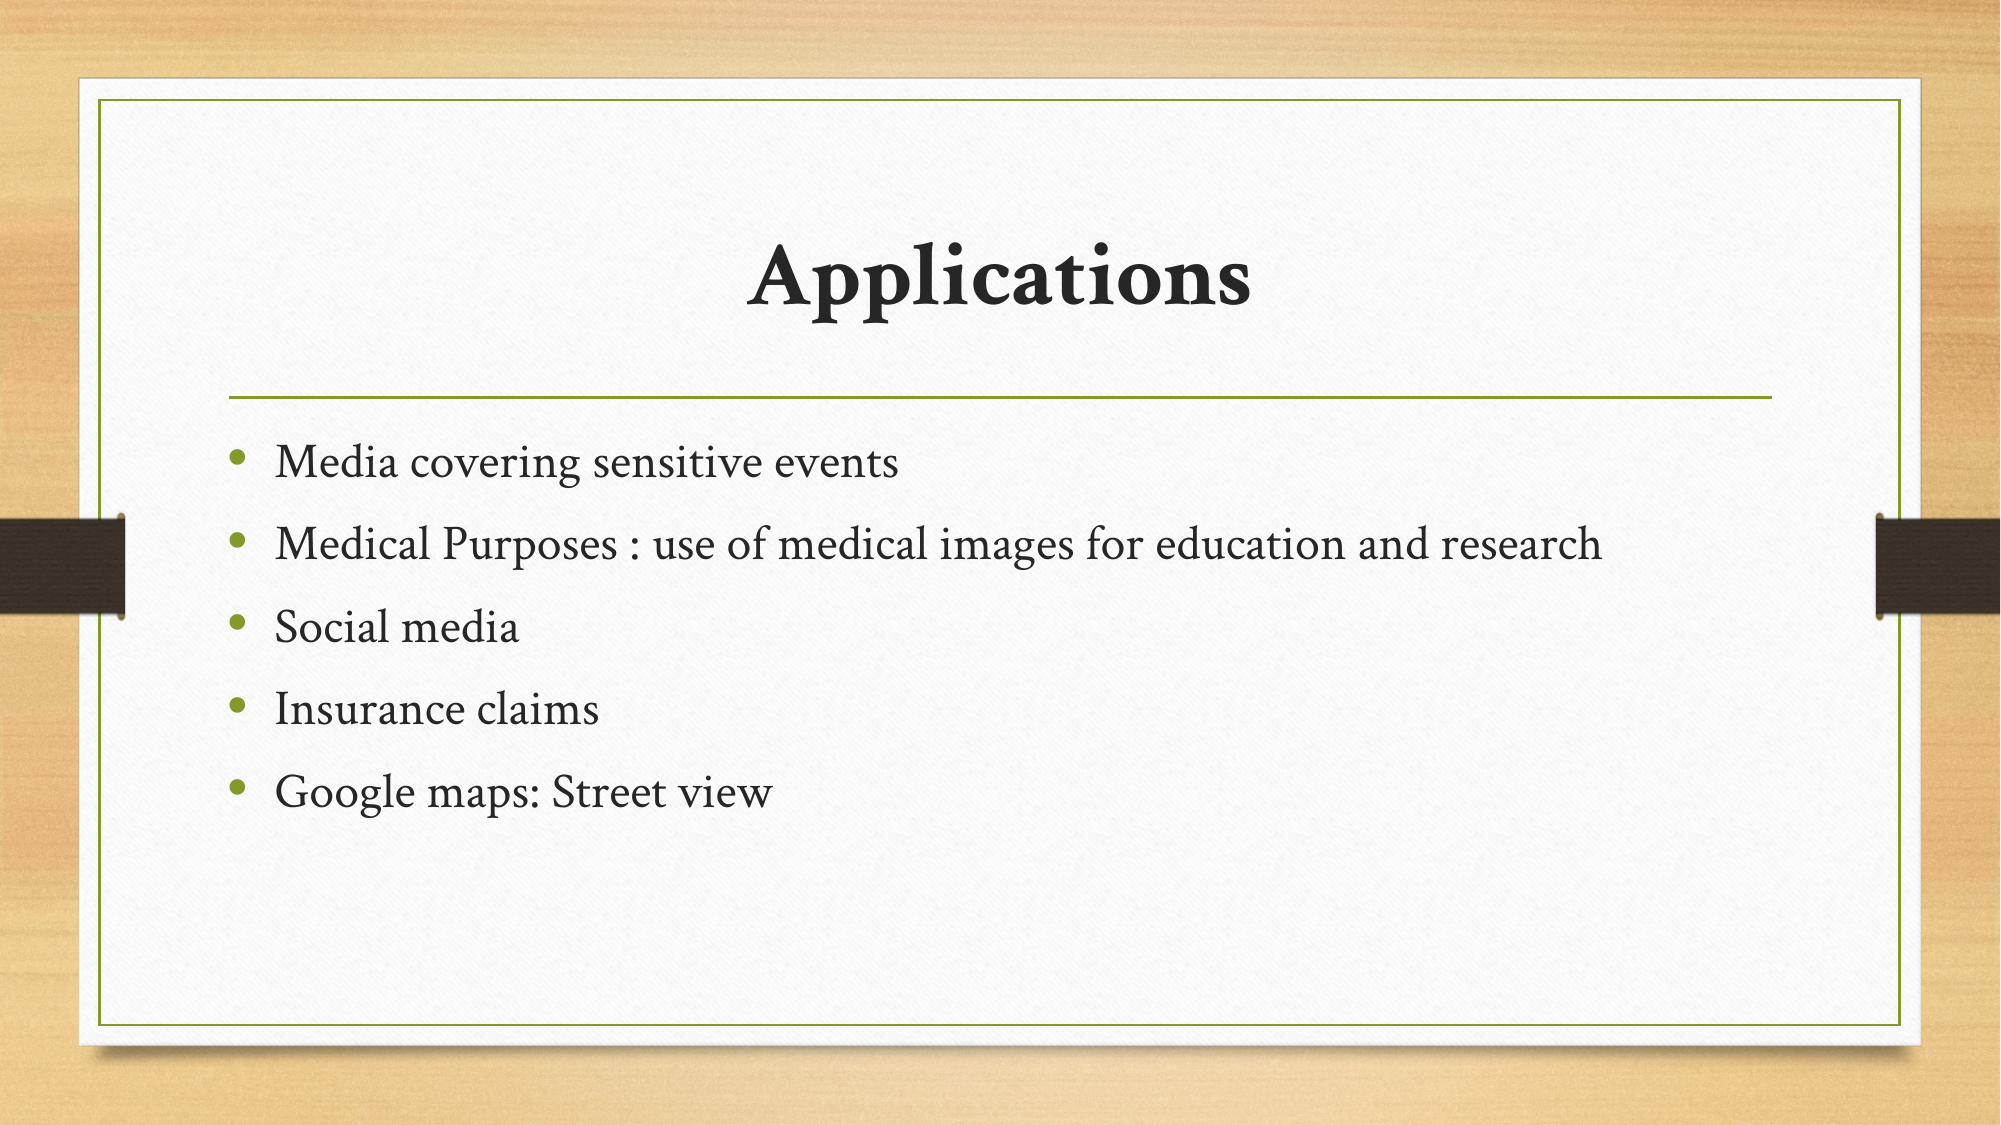

# Applications
Media covering sensitive events
Medical Purposes : use of medical images for education and research
Social media
Insurance claims
Google maps: Street view